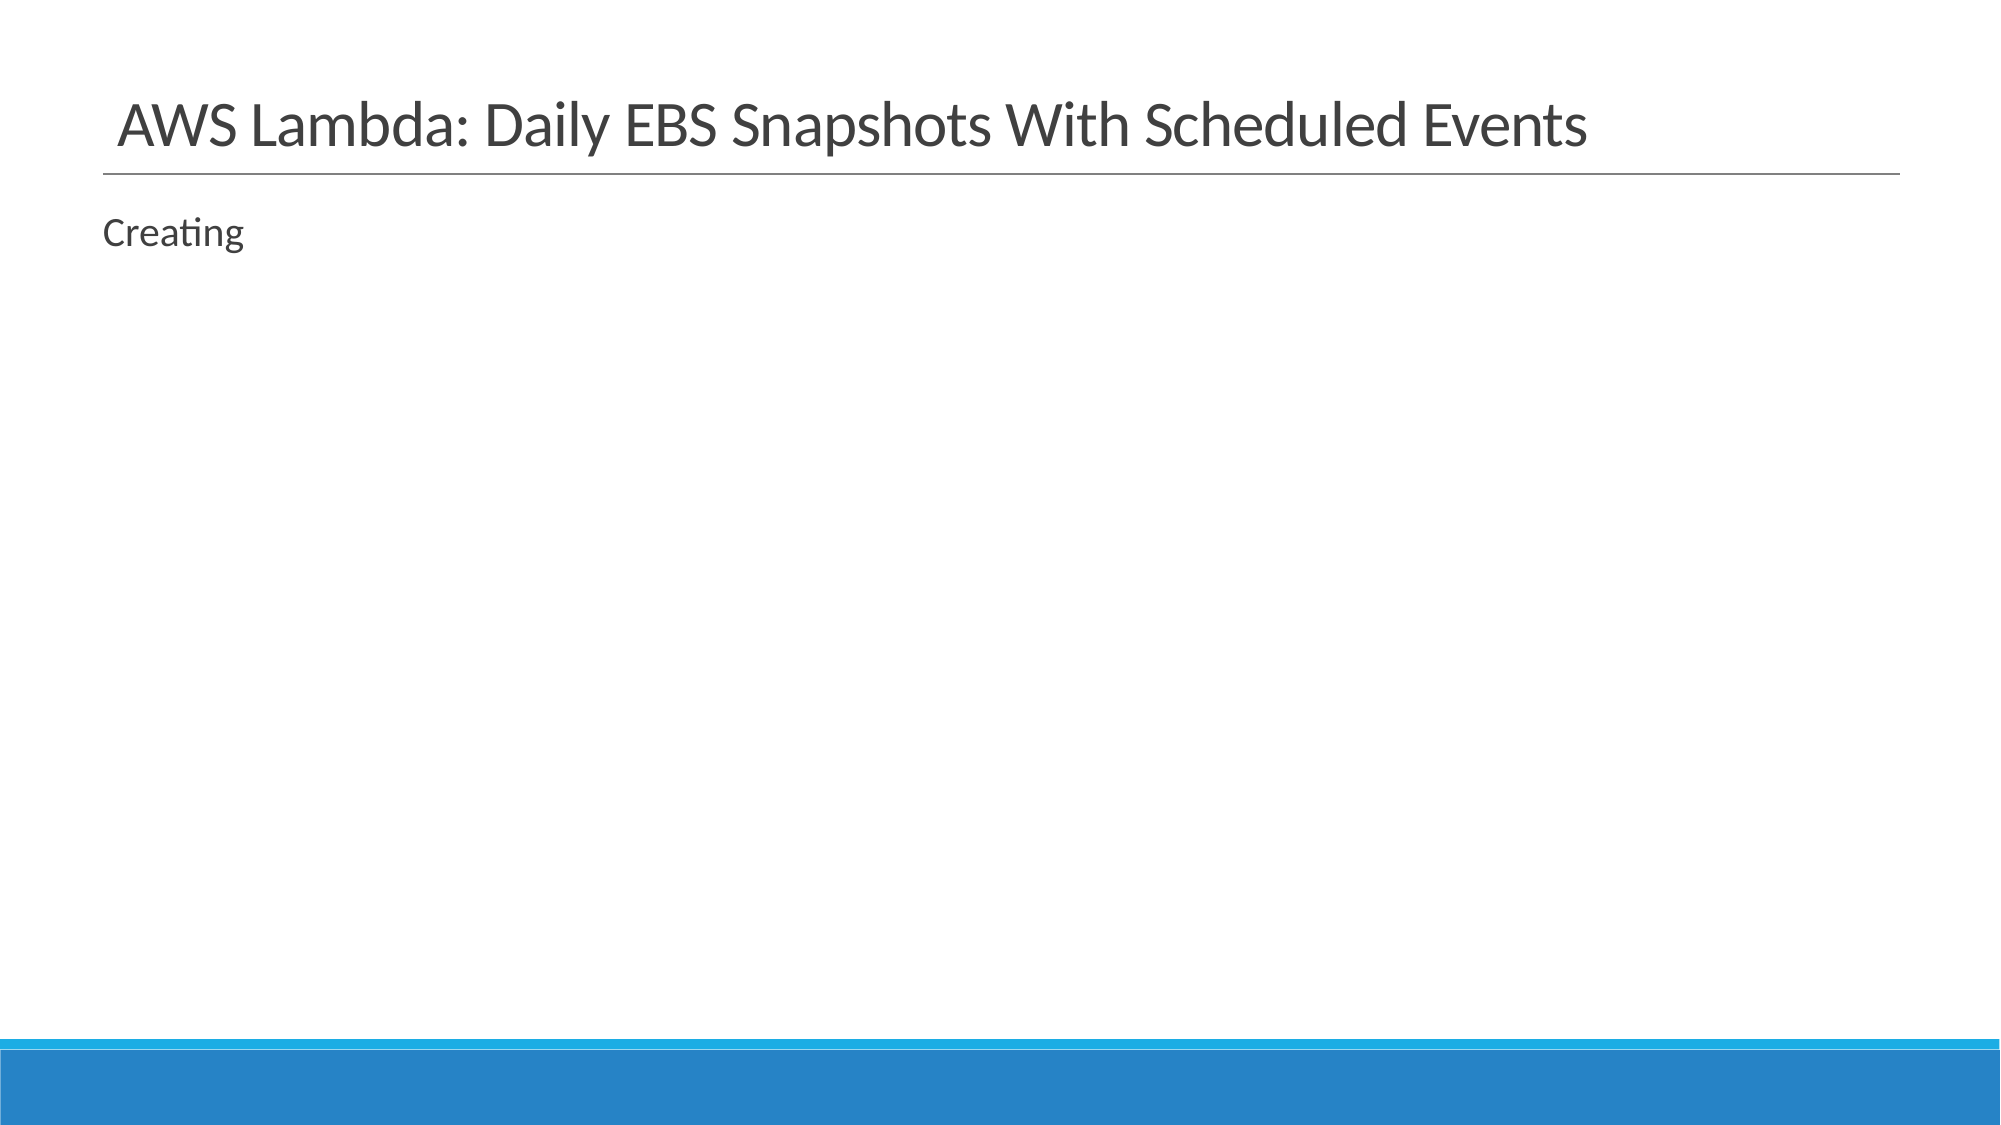

# AWS Lambda: Daily EBS Snapshots With Scheduled Events
Creating